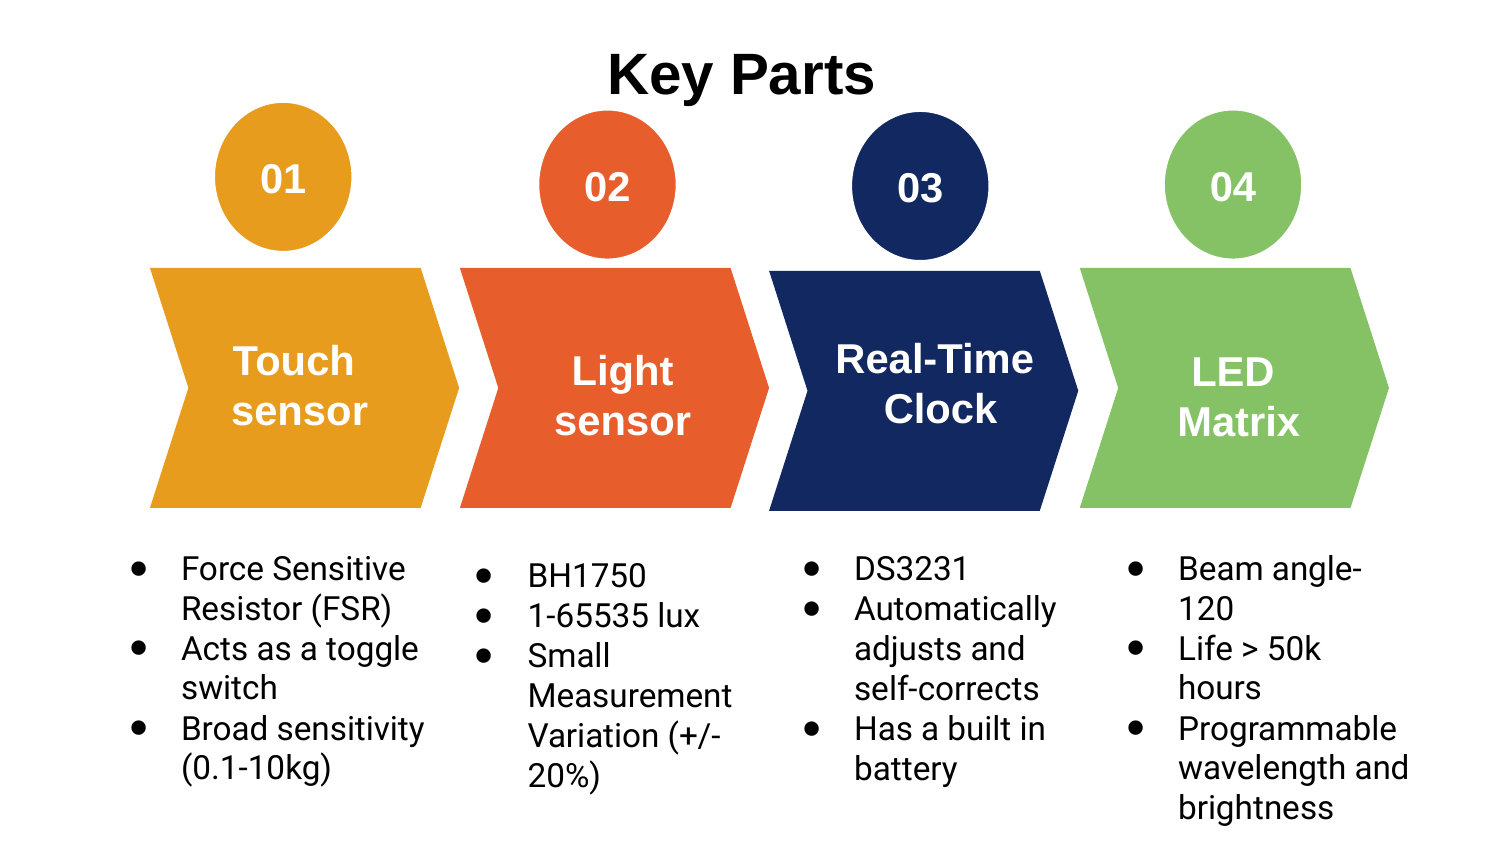

# Key Parts
01
02
04
03

Real-Time
 Clock
Touch
sensor
Light
sensor
LED
 Matrix
Force Sensitive Resistor (FSR)
Acts as a toggle switch
Broad sensitivity (0.1-10kg)

BH1750
1-65535 lux
Small Measurement Variation (+/- 20%)
DS3231
Automatically adjusts and self-corrects
Has a built in battery

Beam angle- 120
Life > 50k hours
Programmable wavelength and brightness